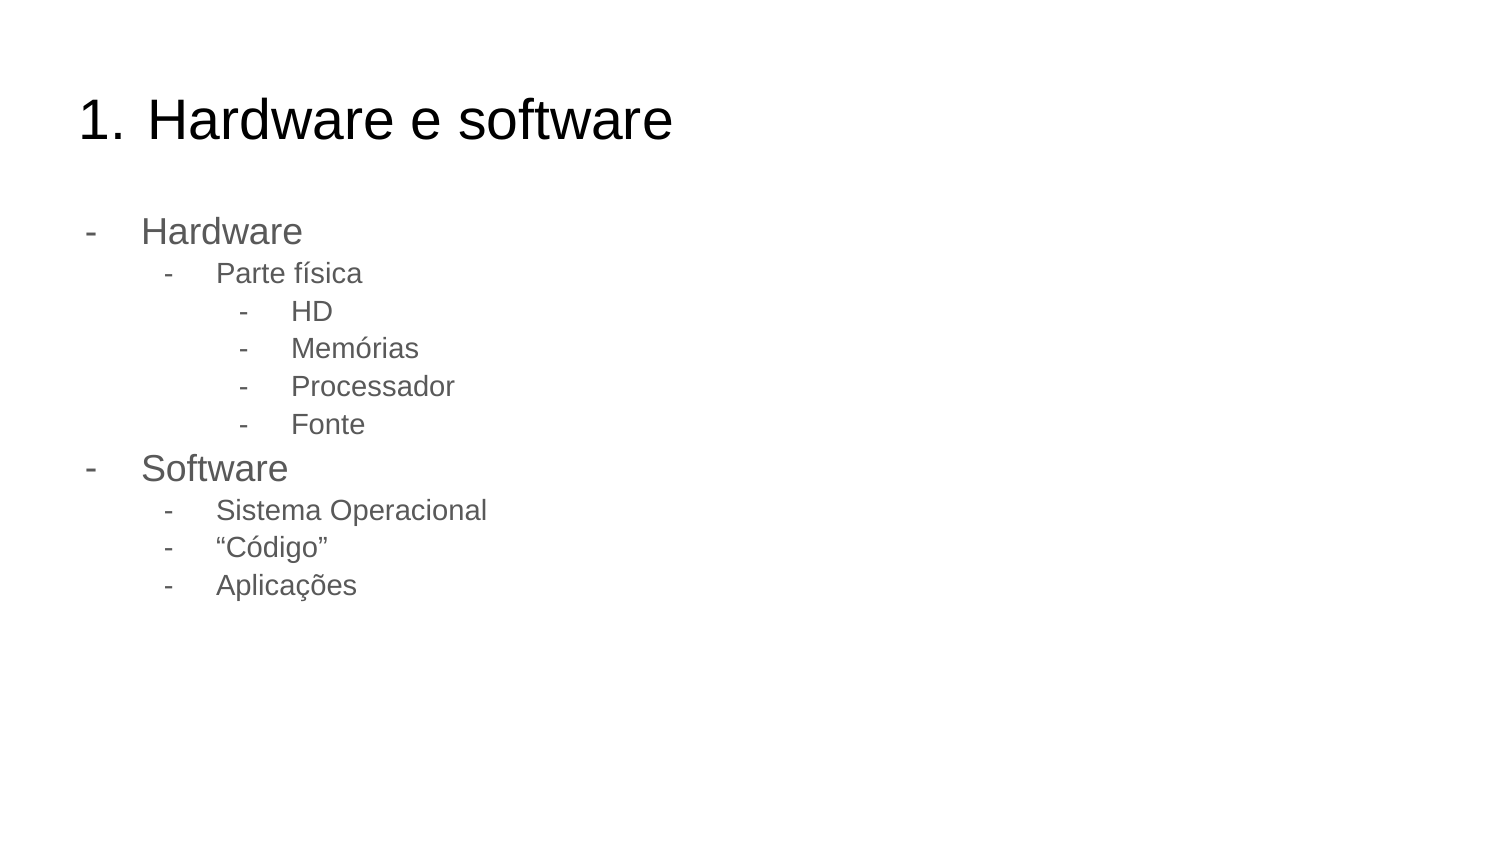

# Hardware e software

Hardware
Parte física
HD
Memórias
Processador
Fonte
Software
Sistema Operacional
“Código”
Aplicações